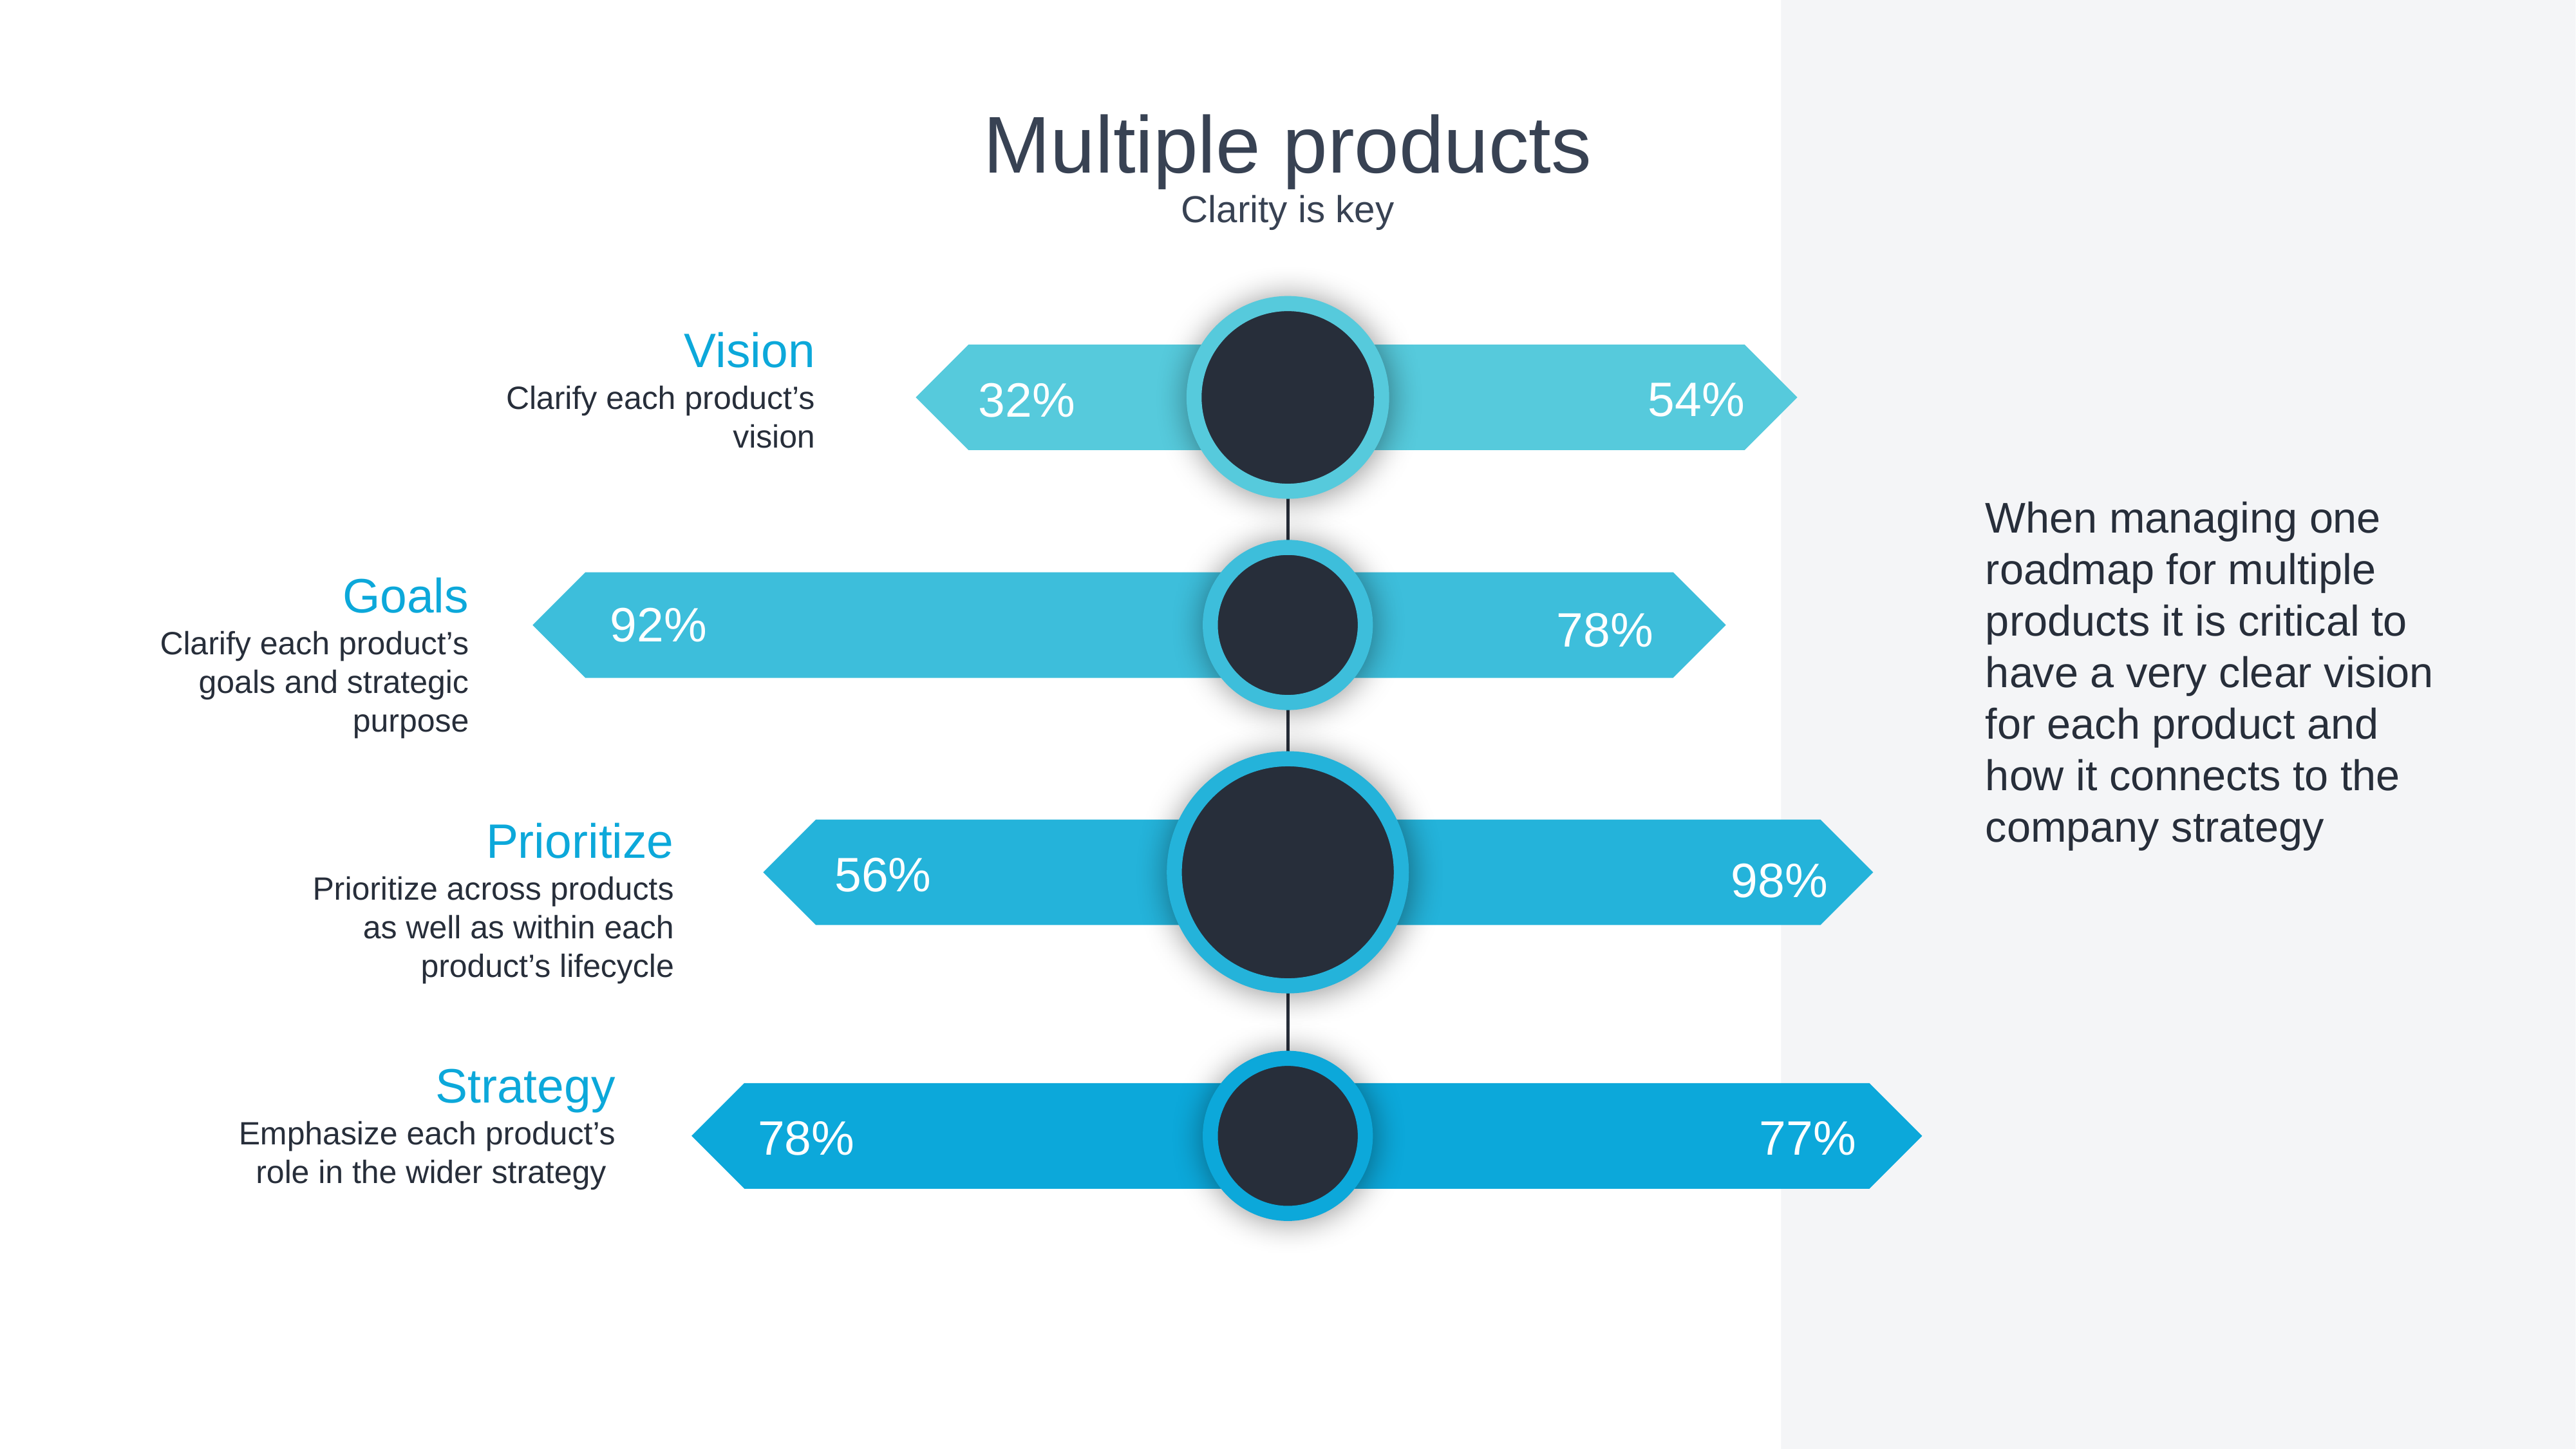

Multiple products
Clarity is key

Vision
Clarify each product’s vision

32%

54%
When managing one roadmap for multiple products it is critical to have a very clear vision for each product and how it connects to the company strategy

Goals
Clarify each product’s goals and strategic purpose

92%

78%

Prioritize
Prioritize across products as well as within each product’s lifecycle

56%

98%
Strategy
Emphasize each product’s role in the wider strategy

78%

77%